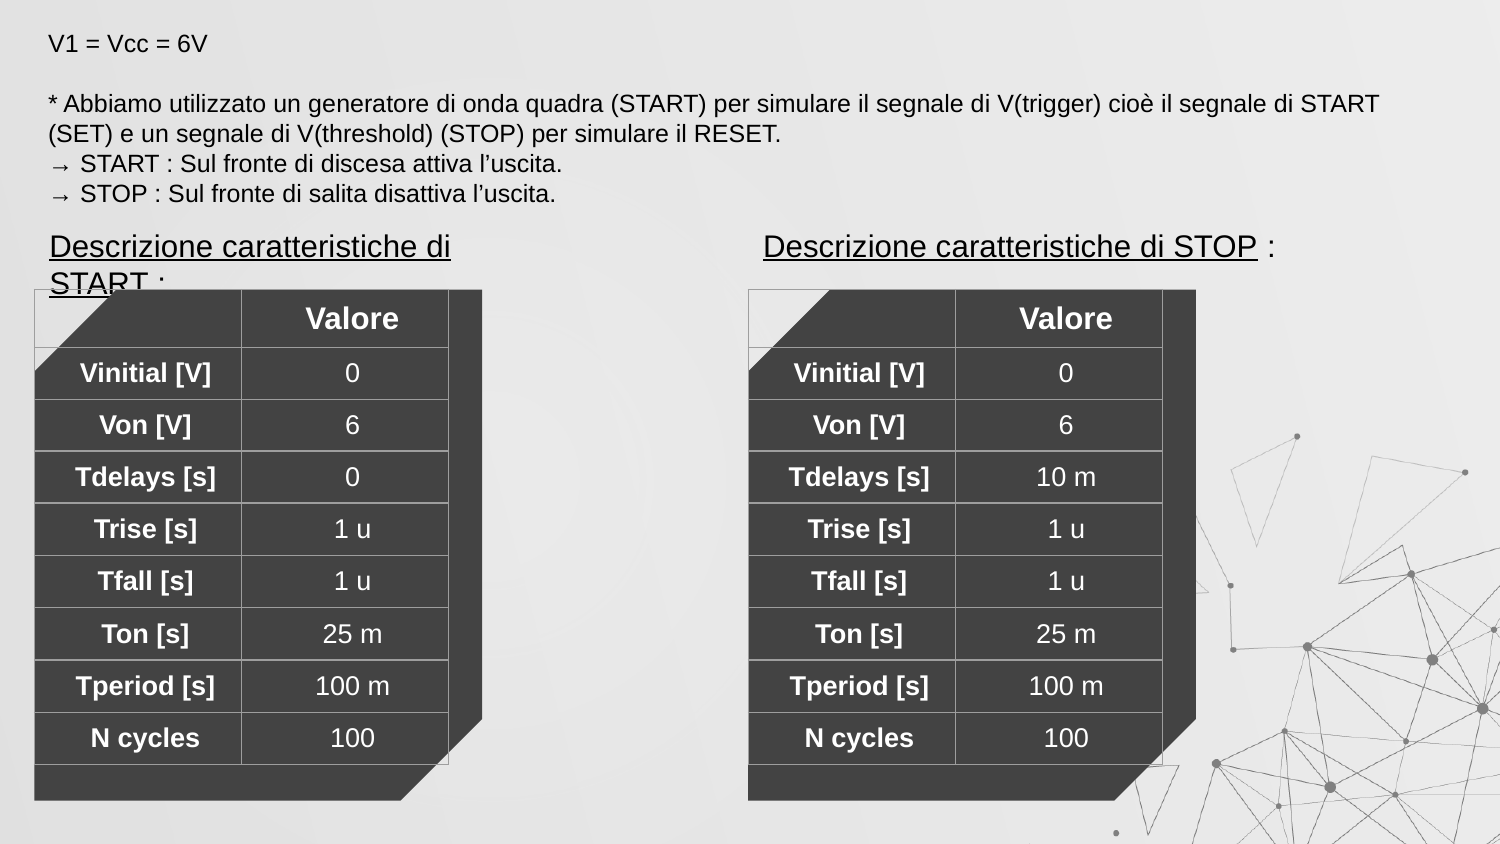

V1 = Vcc = 6V

* Abbiamo utilizzato un generatore di onda quadra (START) per simulare il segnale di V(trigger) cioè il segnale di START (SET) e un segnale di V(threshold) (STOP) per simulare il RESET.
→ START : Sul fronte di discesa attiva l’uscita.
→ STOP : Sul fronte di salita disattiva l’uscita.

Descrizione caratteristiche di STOP :
Descrizione caratteristiche di START :
|  | Valore |
| --- | --- |
| Vinitial [V] | 0 |
| Von [V] | 6 |
| Tdelays [s] | 10 m |
| Trise [s] | 1 u |
| Tfall [s] | 1 u |
| Ton [s] | 25 m |
| Tperiod [s] | 100 m |
| N cycles | 100 |
|  | Valore |
| --- | --- |
| Vinitial [V] | 0 |
| Von [V] | 6 |
| Tdelays [s] | 0 |
| Trise [s] | 1 u |
| Tfall [s] | 1 u |
| Ton [s] | 25 m |
| Tperiod [s] | 100 m |
| N cycles | 100 |